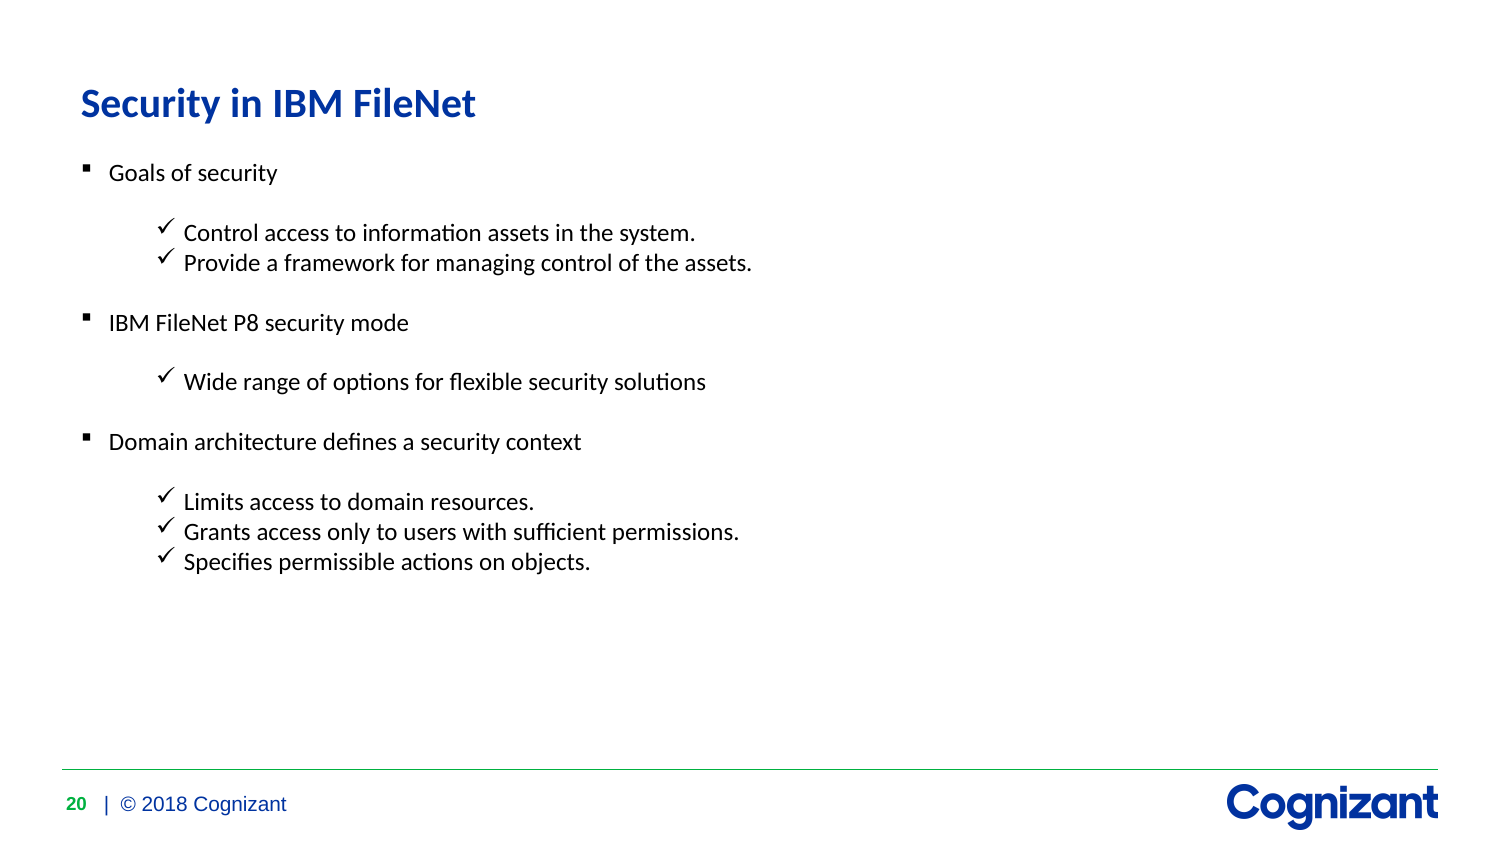

Security in IBM FileNet

Goals of security
Control access to information assets in the system.
Provide a framework for managing control of the assets.

IBM FileNet P8 security mode

Wide range of options for flexible security solutions

Domain architecture defines a security context
Limits access to domain resources.
Grants access only to users with sufficient permissions.
Specifies permissible actions on objects.
20